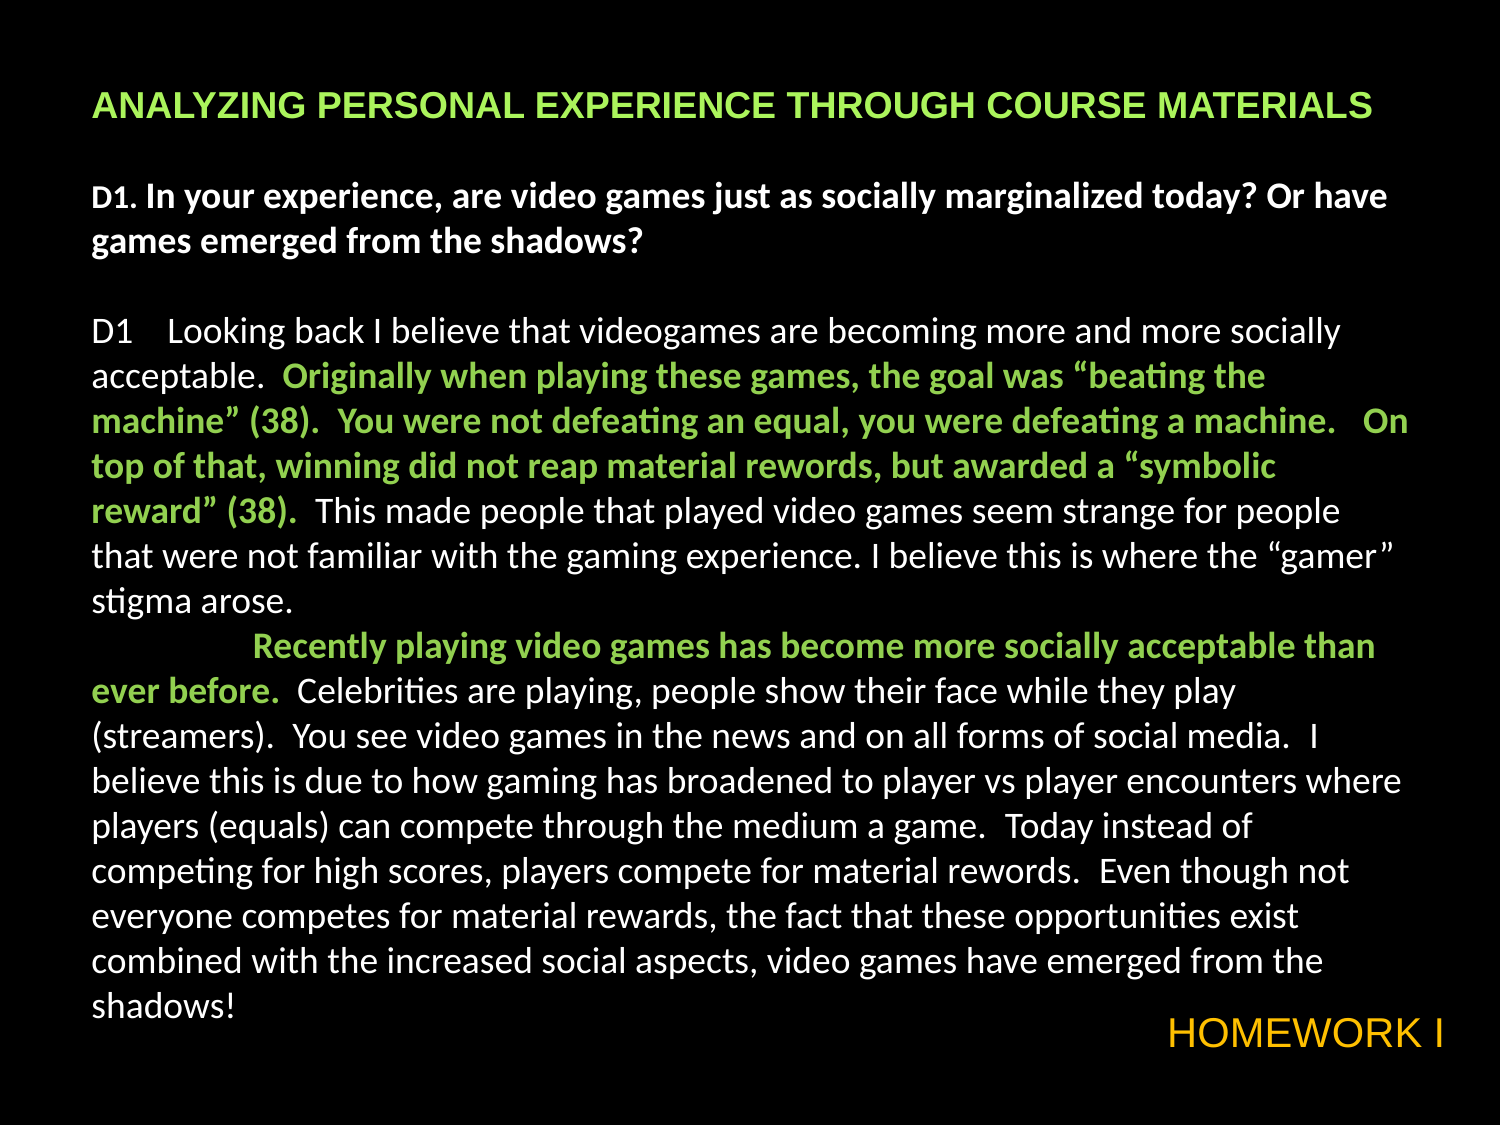

ANALYZING PERSONAL EXPERIENCE THROUGH COURSE MATERIALS

D1. In your experience, are video games just as socially marginalized today? Or have games emerged from the shadows?

D1    Looking back I believe that videogames are becoming more and more socially acceptable.  Originally when playing these games, the goal was “beating the machine” (38).  You were not defeating an equal, you were defeating a machine.   On top of that, winning did not reap material rewords, but awarded a “symbolic reward” (38).  This made people that played video games seem strange for people that were not familiar with the gaming experience. I believe this is where the “gamer” stigma arose.
                   Recently playing video games has become more socially acceptable than ever before.  Celebrities are playing, people show their face while they play (streamers).  You see video games in the news and on all forms of social media.  I believe this is due to how gaming has broadened to player vs player encounters where players (equals) can compete through the medium a game.  Today instead of competing for high scores, players compete for material rewords.  Even though not everyone competes for material rewards, the fact that these opportunities exist combined with the increased social aspects, video games have emerged from the shadows!

HOMEWORK I